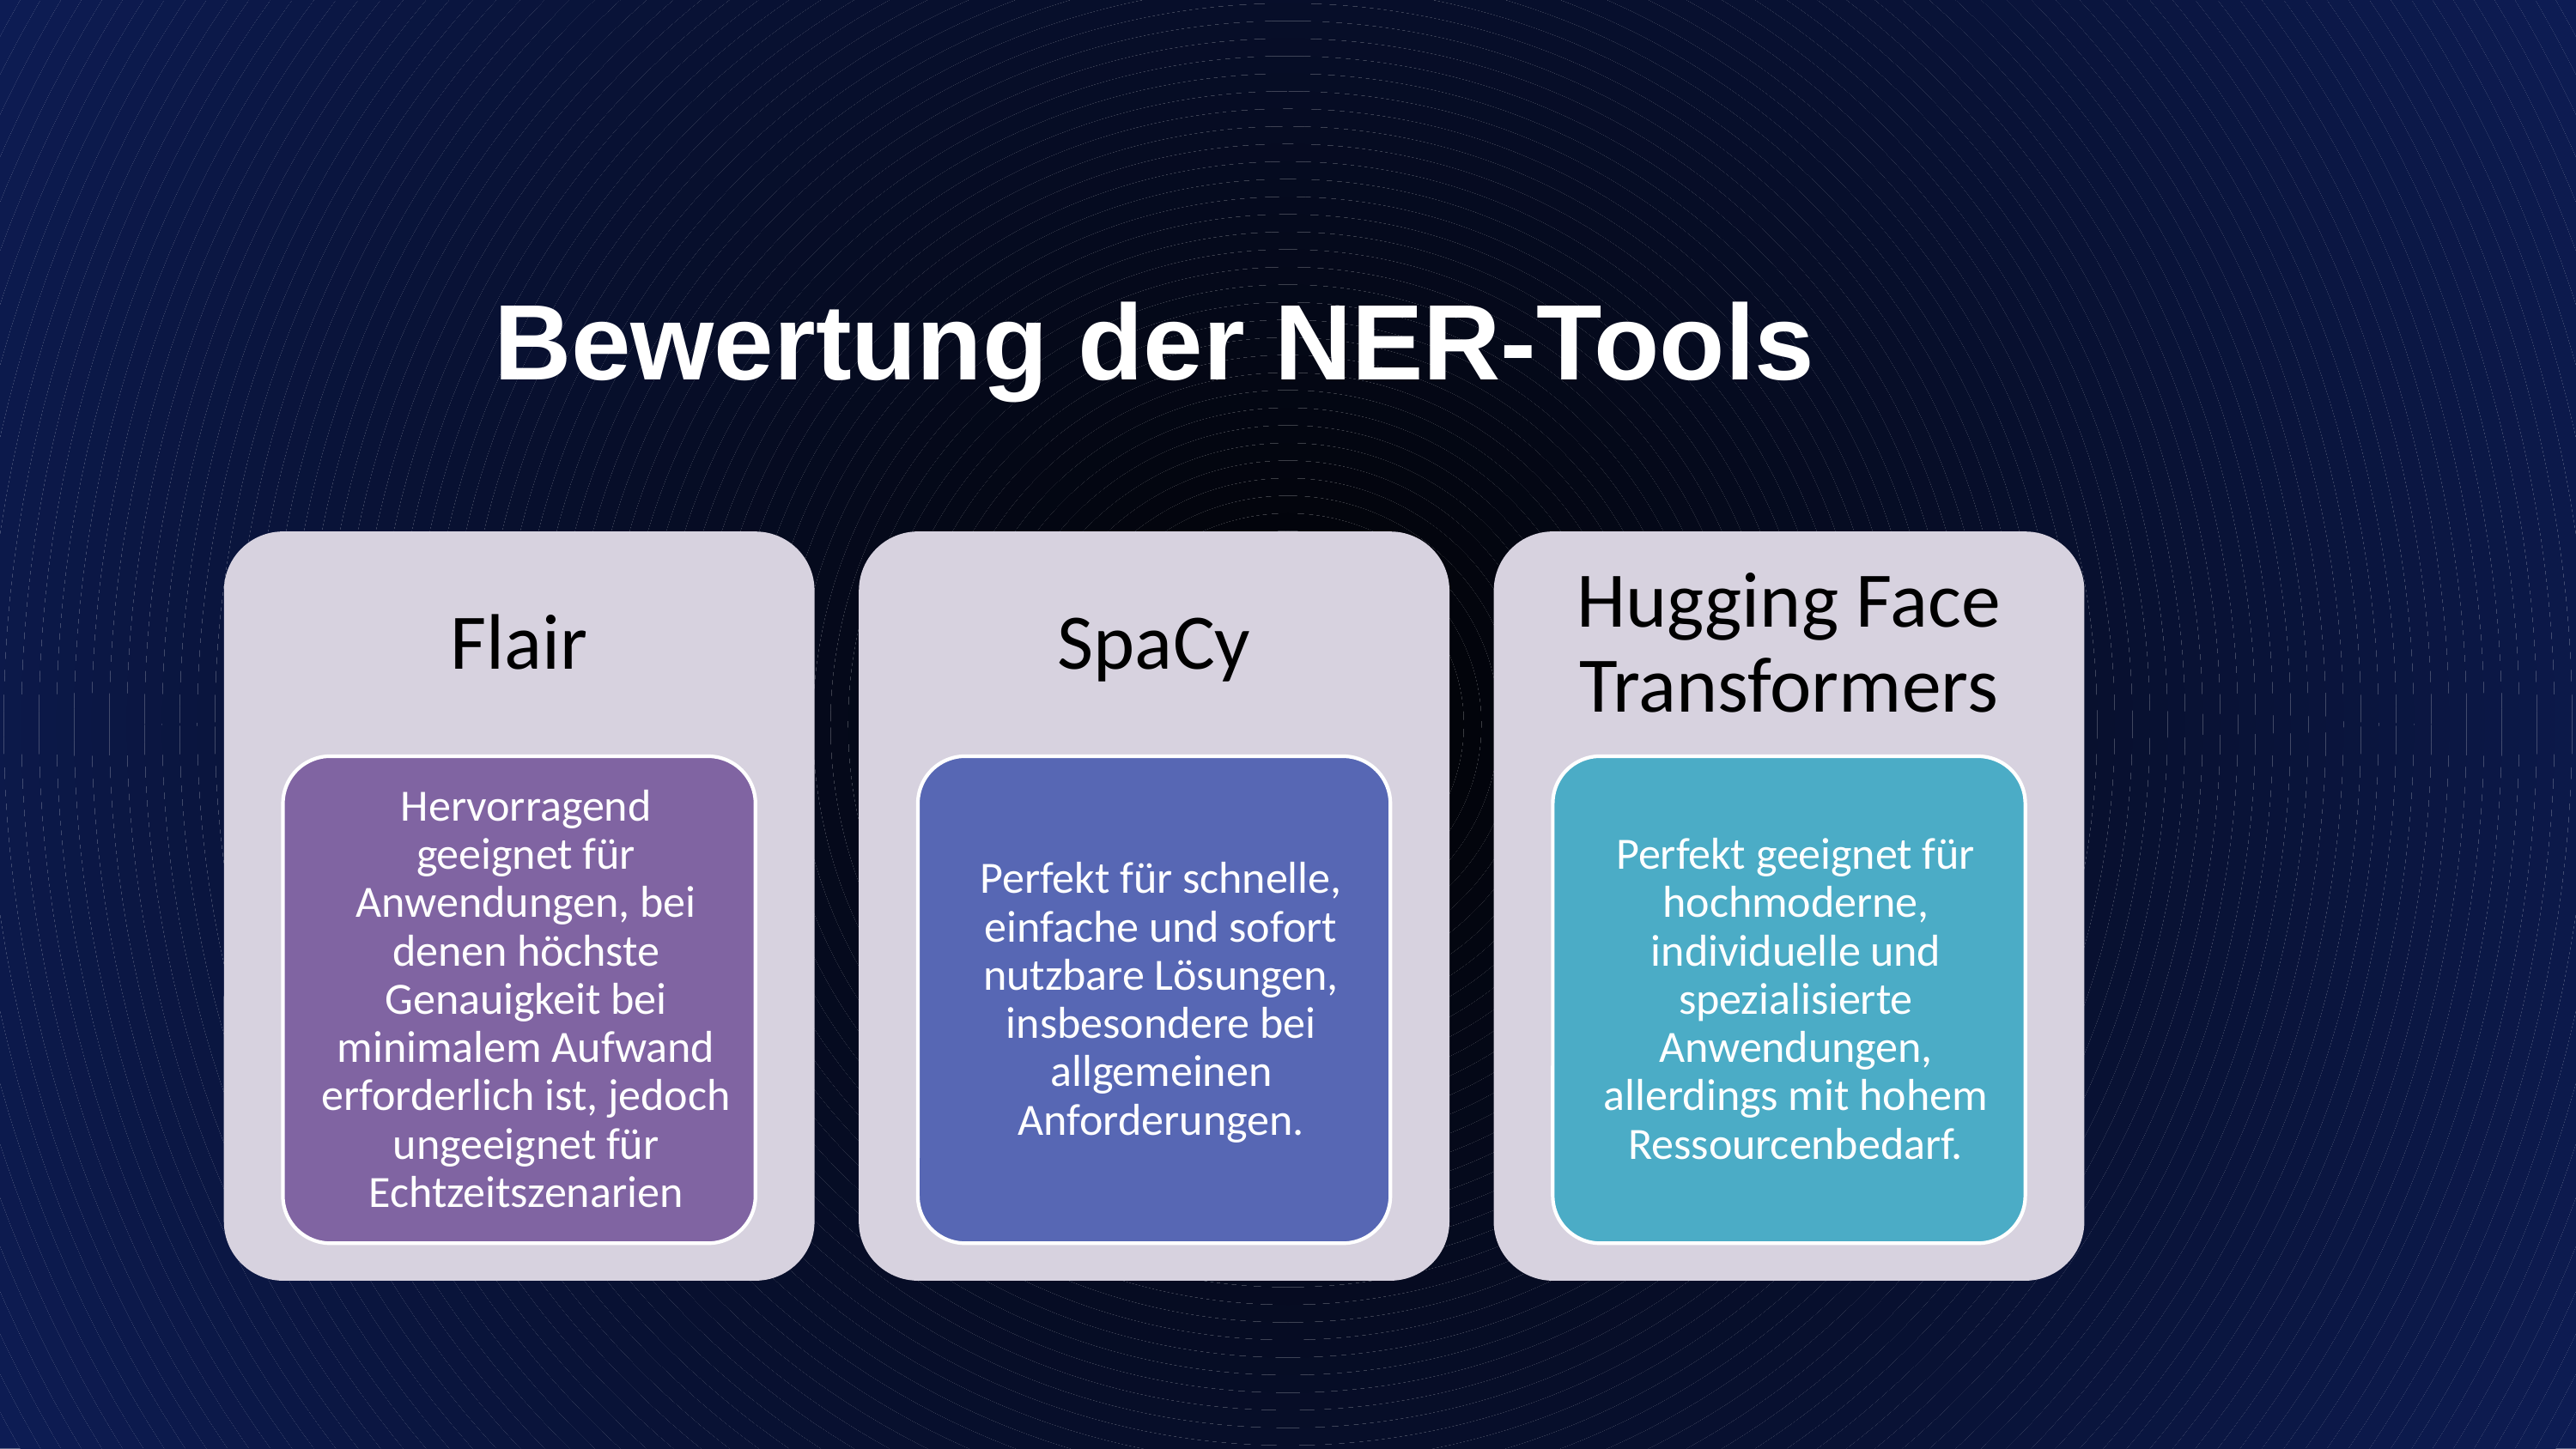

Bewertung der NER-Tools
Flair
Hervorragend geeignet für Anwendungen, bei denen höchste Genauigkeit bei minimalem Aufwand erforderlich ist, jedoch ungeeignet für Echtzeitszenarien
SpaCy
Perfekt für schnelle, einfache und sofort nutzbare Lösungen, insbesondere bei allgemeinen Anforderungen.
Hugging Face Transformers
Perfekt geeignet für hochmoderne, individuelle und spezialisierte Anwendungen, allerdings mit hohem Ressourcenbedarf.